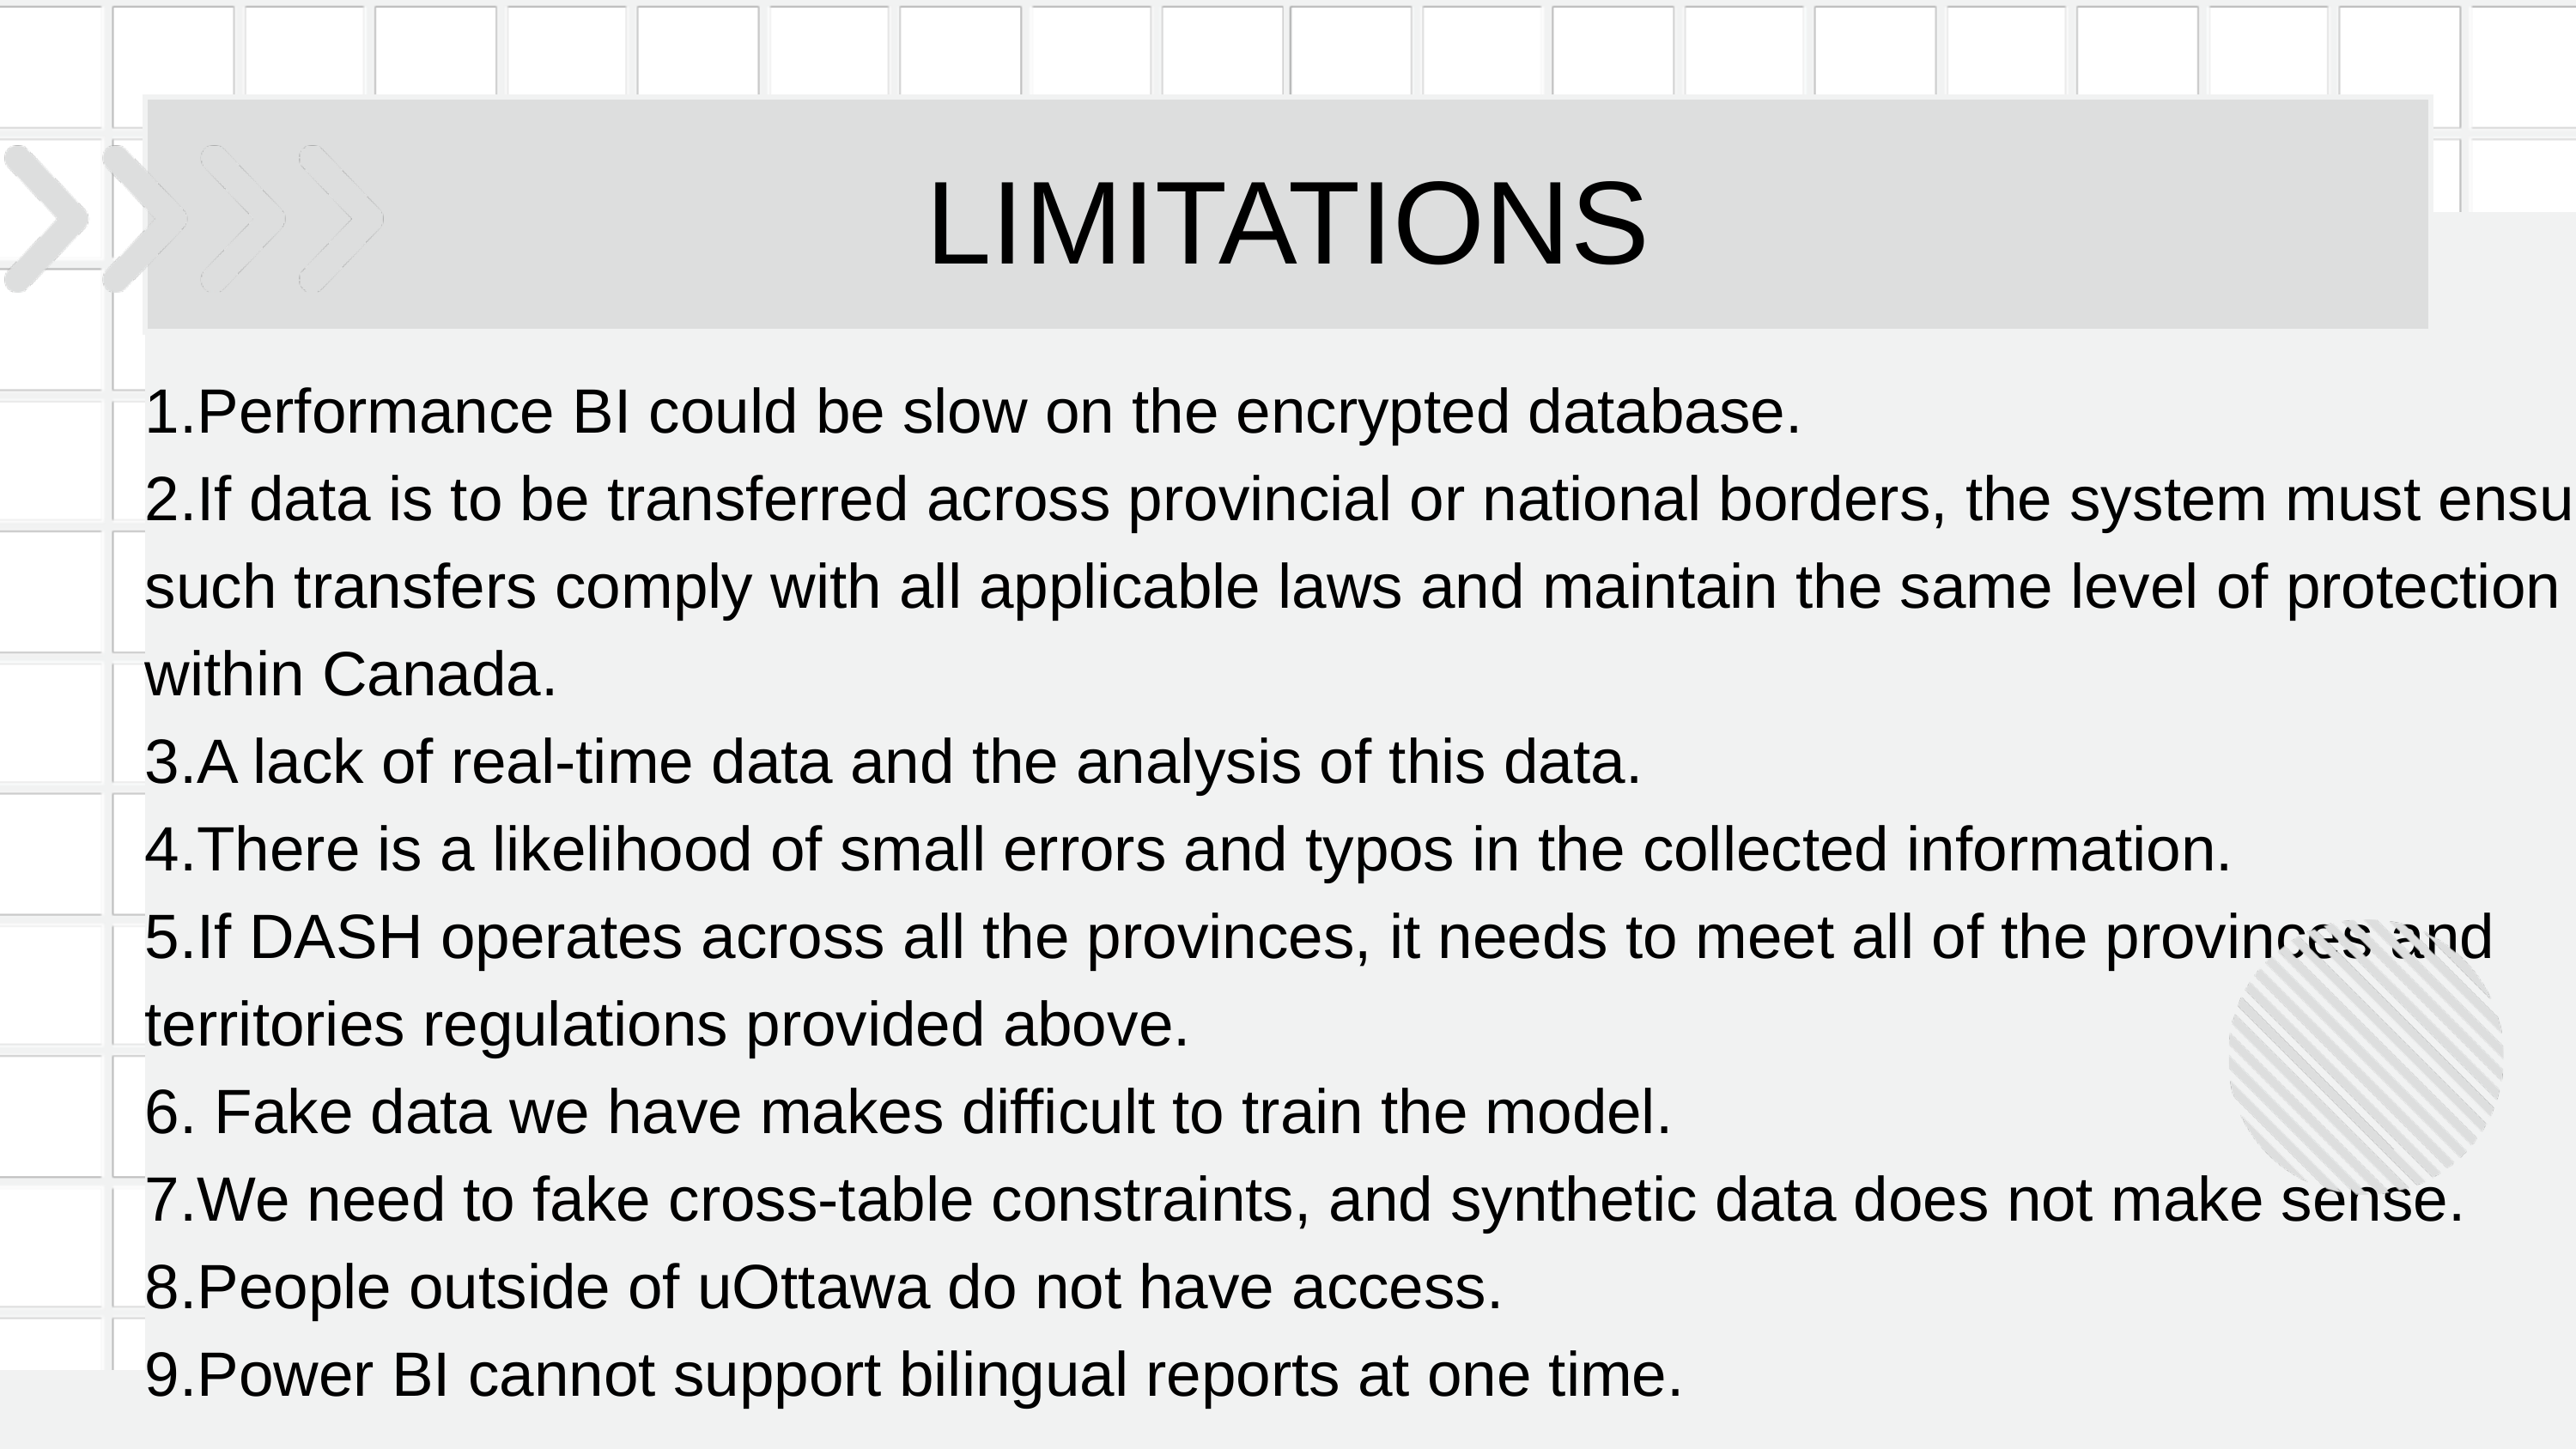

LIMITATIONS

1.Performance BI could be slow on the encrypted database.
2.If data is to be transferred across provincial or national borders, the system must ensure such transfers comply with all applicable laws and maintain the same level of protection as within Canada.
3.A lack of real-time data and the analysis of this data.
4.There is a likelihood of small errors and typos in the collected information.
5.If DASH operates across all the provinces, it needs to meet all of the provinces and territories regulations provided above.
6. Fake data we have makes difficult to train the model.
7.We need to fake cross-table constraints, and synthetic data does not make sense.
8.People outside of uOttawa do not have access.
9.Power BI cannot support bilingual reports at one time.